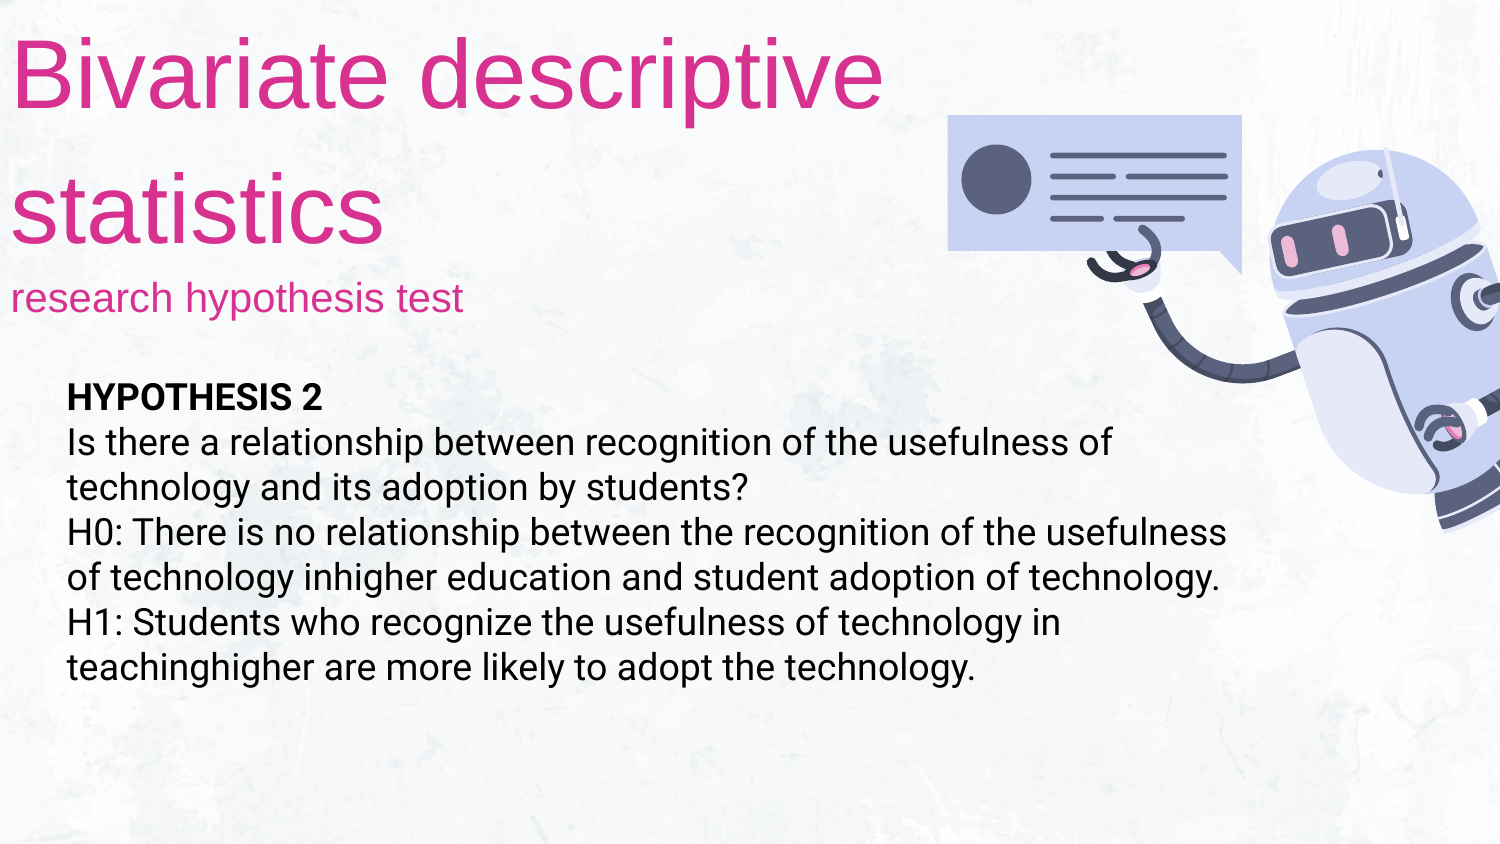

# Bivariate descriptive statistics research hypothesis test

HYPOTHESIS 2
Is there a relationship between recognition of the usefulness of technology and its adoption by students?
H0: There is no relationship between the recognition of the usefulness of technology inhigher education and student adoption of technology.
H1: Students who recognize the usefulness of technology in teachinghigher are more likely to adopt the technology.